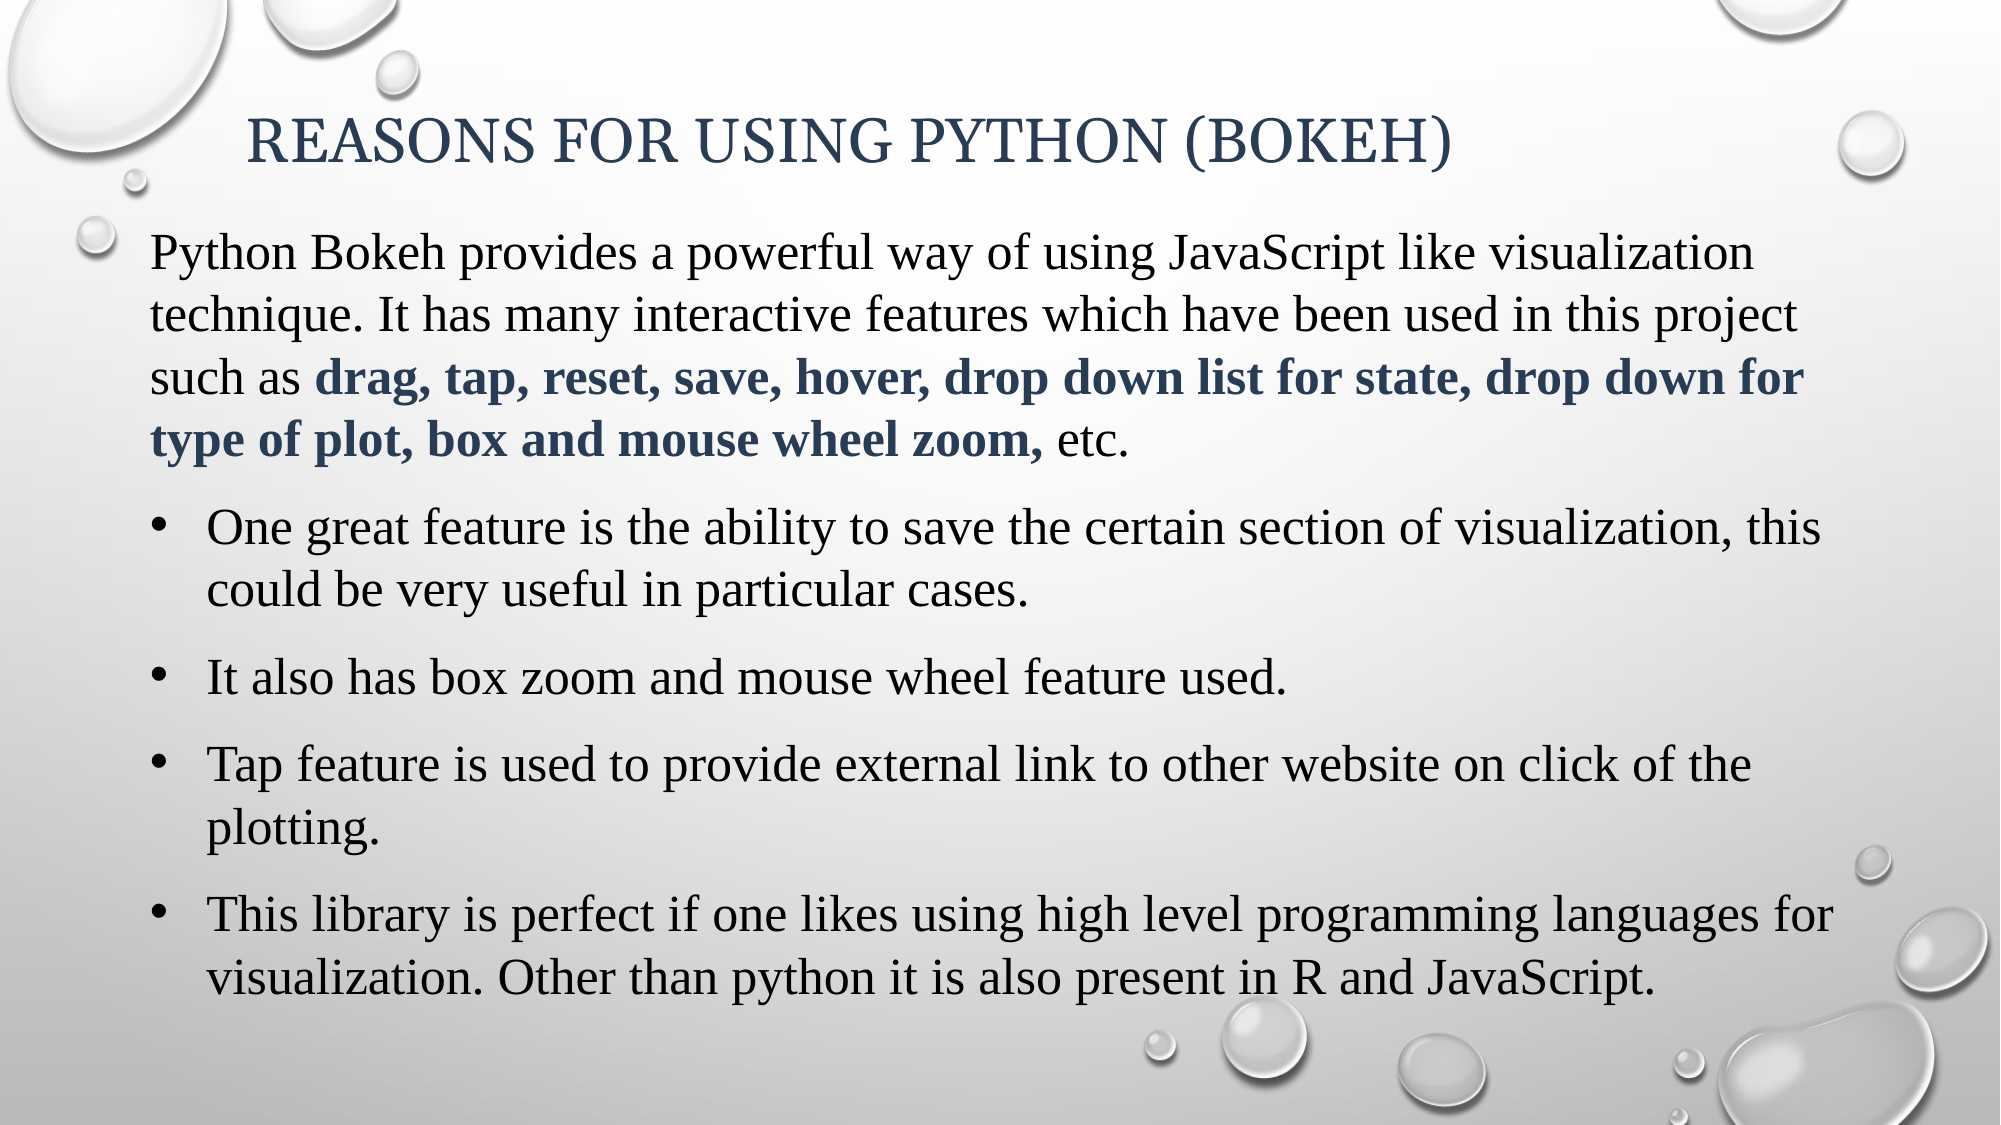

# Reasons for using python (Bokeh)
Python Bokeh provides a powerful way of using JavaScript like visualization technique. It has many interactive features which have been used in this project such as drag, tap, reset, save, hover, drop down list for state, drop down for type of plot, box and mouse wheel zoom, etc.
One great feature is the ability to save the certain section of visualization, this could be very useful in particular cases.
It also has box zoom and mouse wheel feature used.
Tap feature is used to provide external link to other website on click of the plotting.
This library is perfect if one likes using high level programming languages for visualization. Other than python it is also present in R and JavaScript.